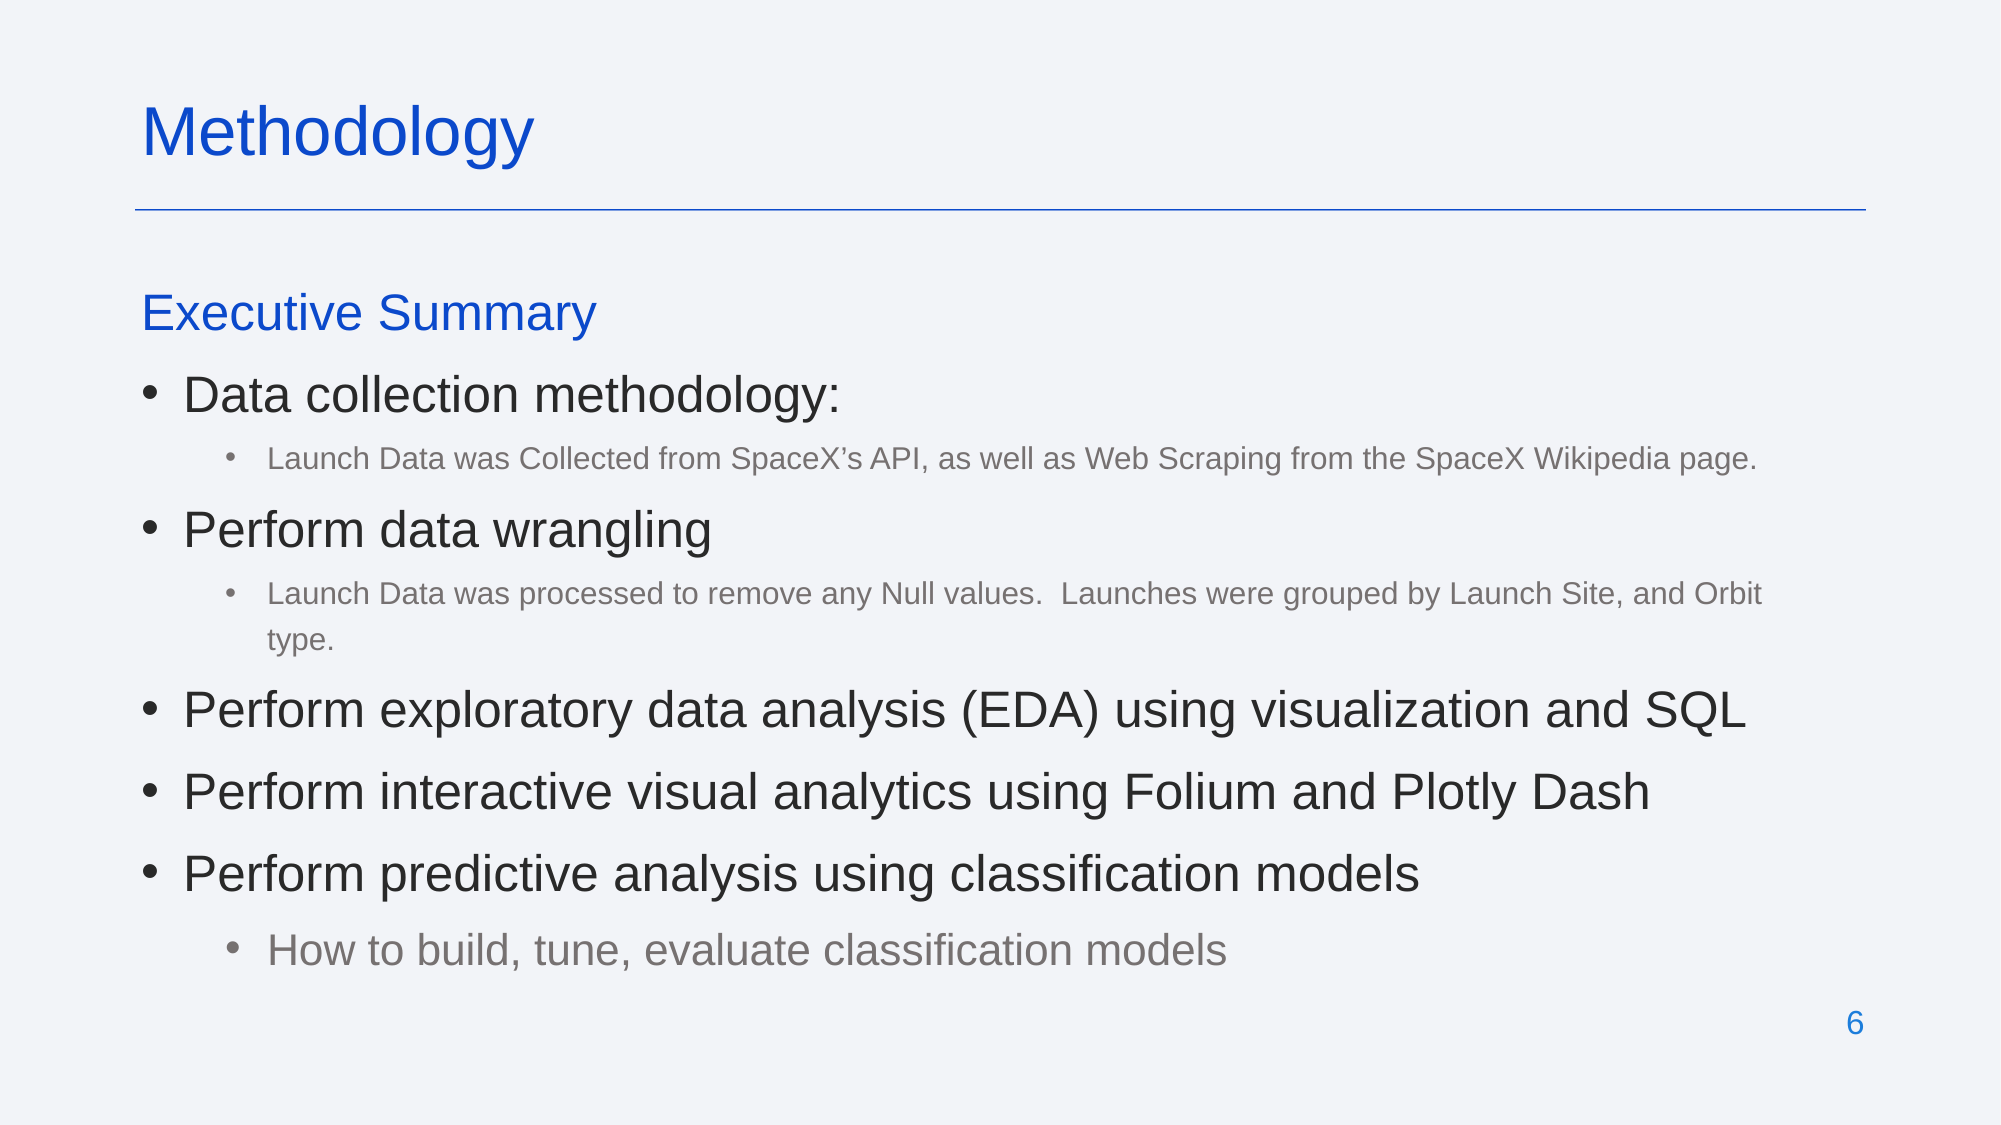

Methodology
Executive Summary
Data collection methodology:
Launch Data was Collected from SpaceX’s API, as well as Web Scraping from the SpaceX Wikipedia page.
Perform data wrangling
Launch Data was processed to remove any Null values.  Launches were grouped by Launch Site, and Orbit type.
Perform exploratory data analysis (EDA) using visualization and SQL
Perform interactive visual analytics using Folium and Plotly Dash
Perform predictive analysis using classification models
How to build, tune, evaluate classification models

6